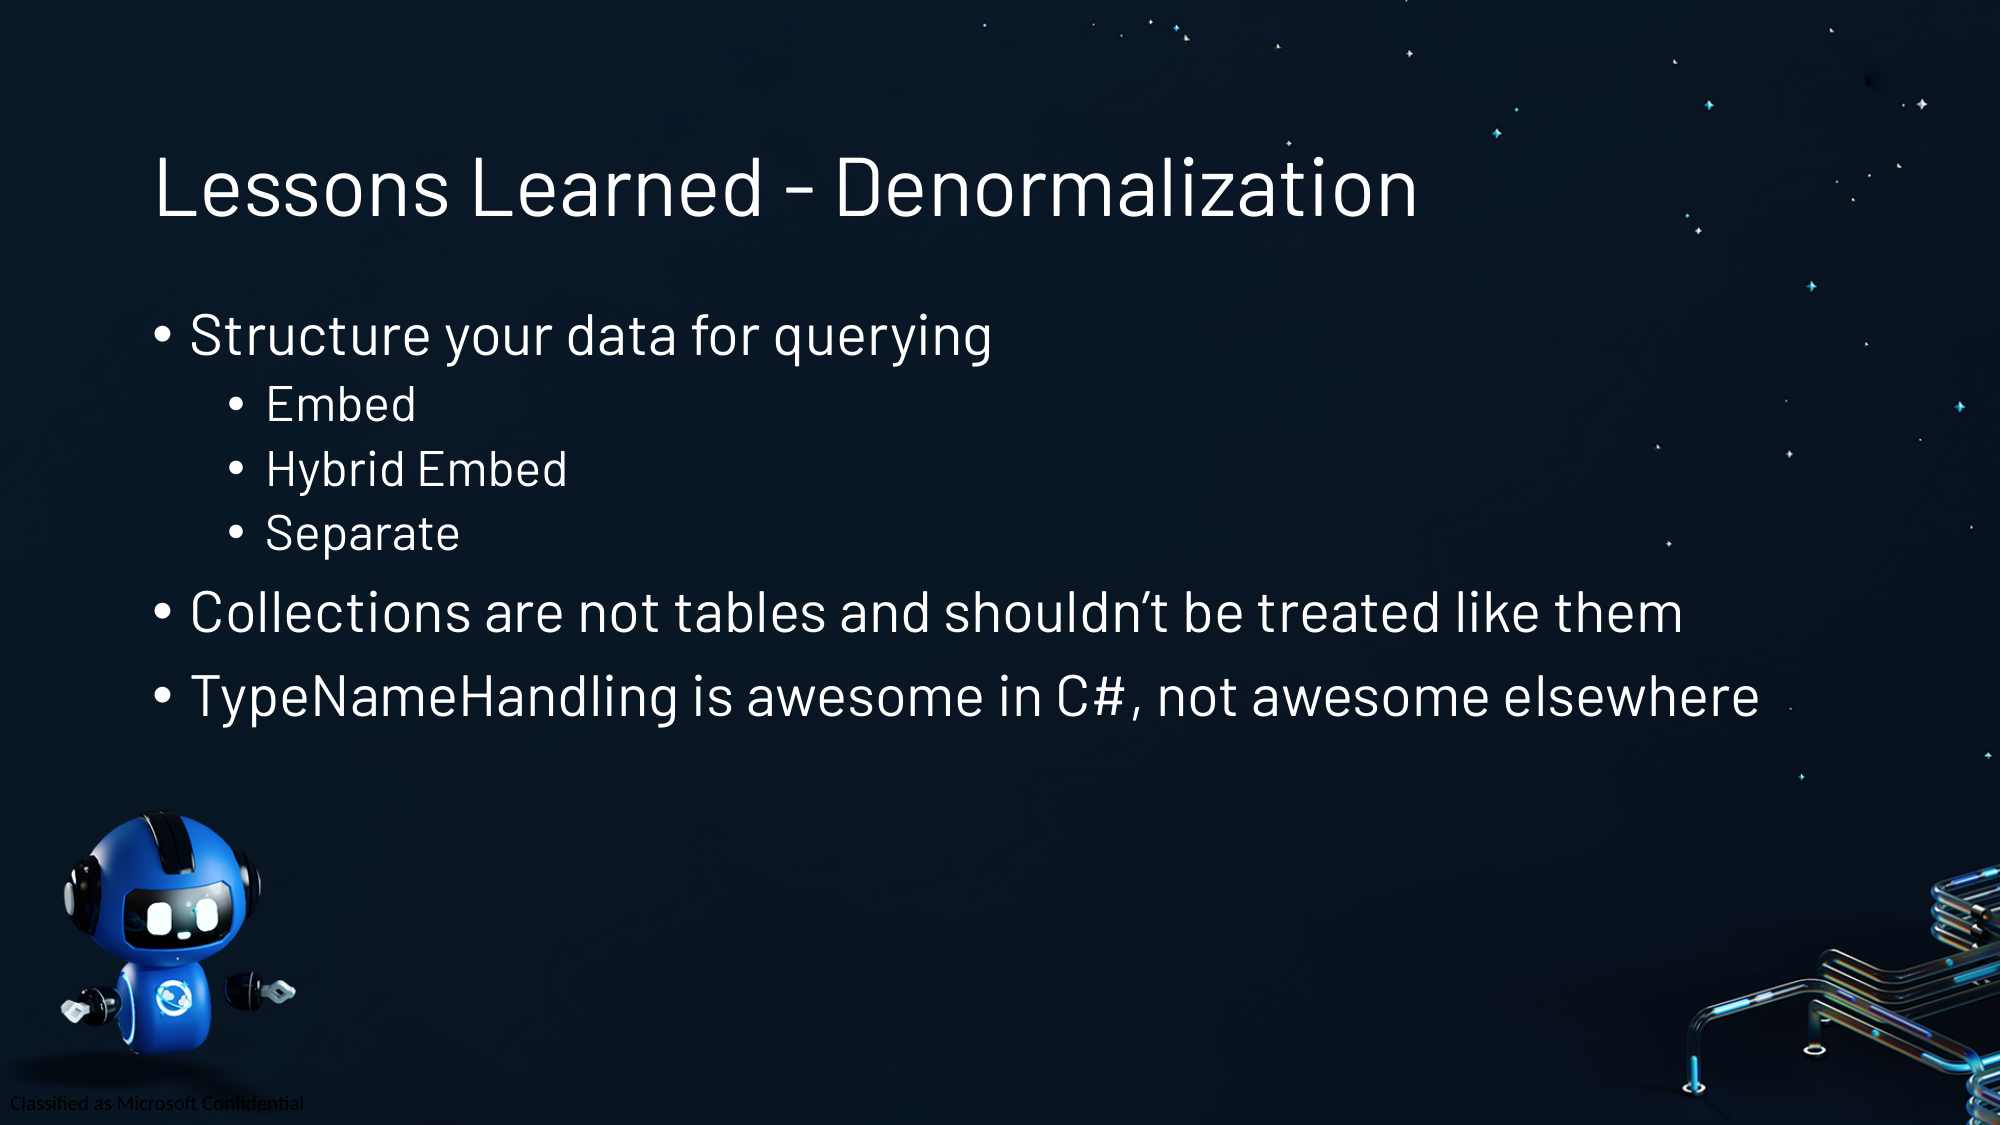

# Lessons Learned - Denormalization
Structure your data for querying
Embed
Hybrid Embed
Separate
Collections are not tables and shouldn’t be treated like them
TypeNameHandling is awesome in C#, not awesome elsewhere